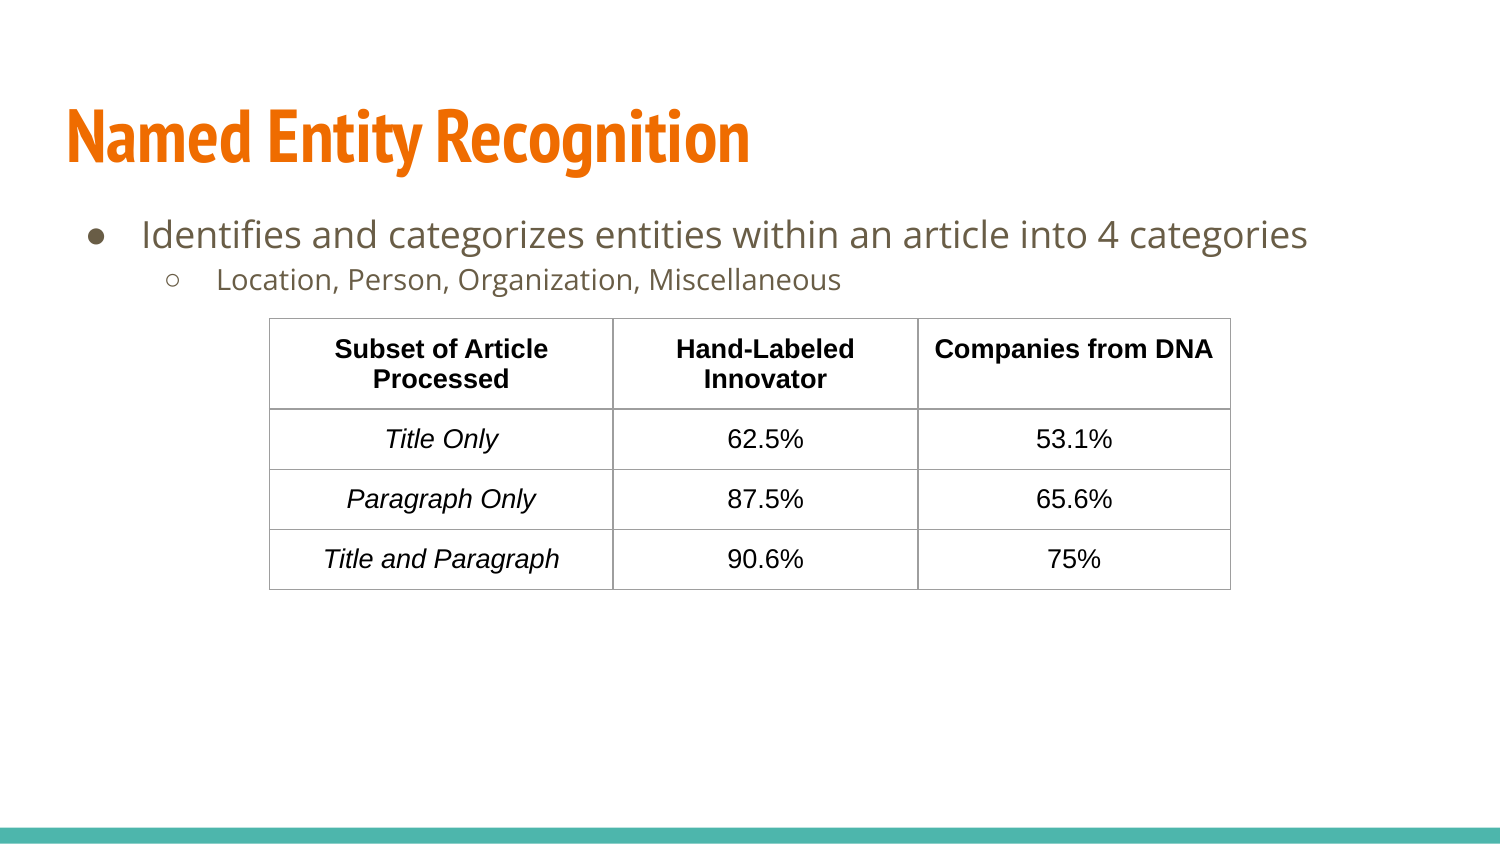

# Named Entity Recognition
Identifies and categorizes entities within an article into 4 categories
Location, Person, Organization, Miscellaneous

| Subset of Article Processed | Hand-Labeled Innovator | Companies from DNA |
| --- | --- | --- |
| Title Only | 62.5% | 53.1% |
| Paragraph Only | 87.5% | 65.6% |
| Title and Paragraph | 90.6% | 75% |